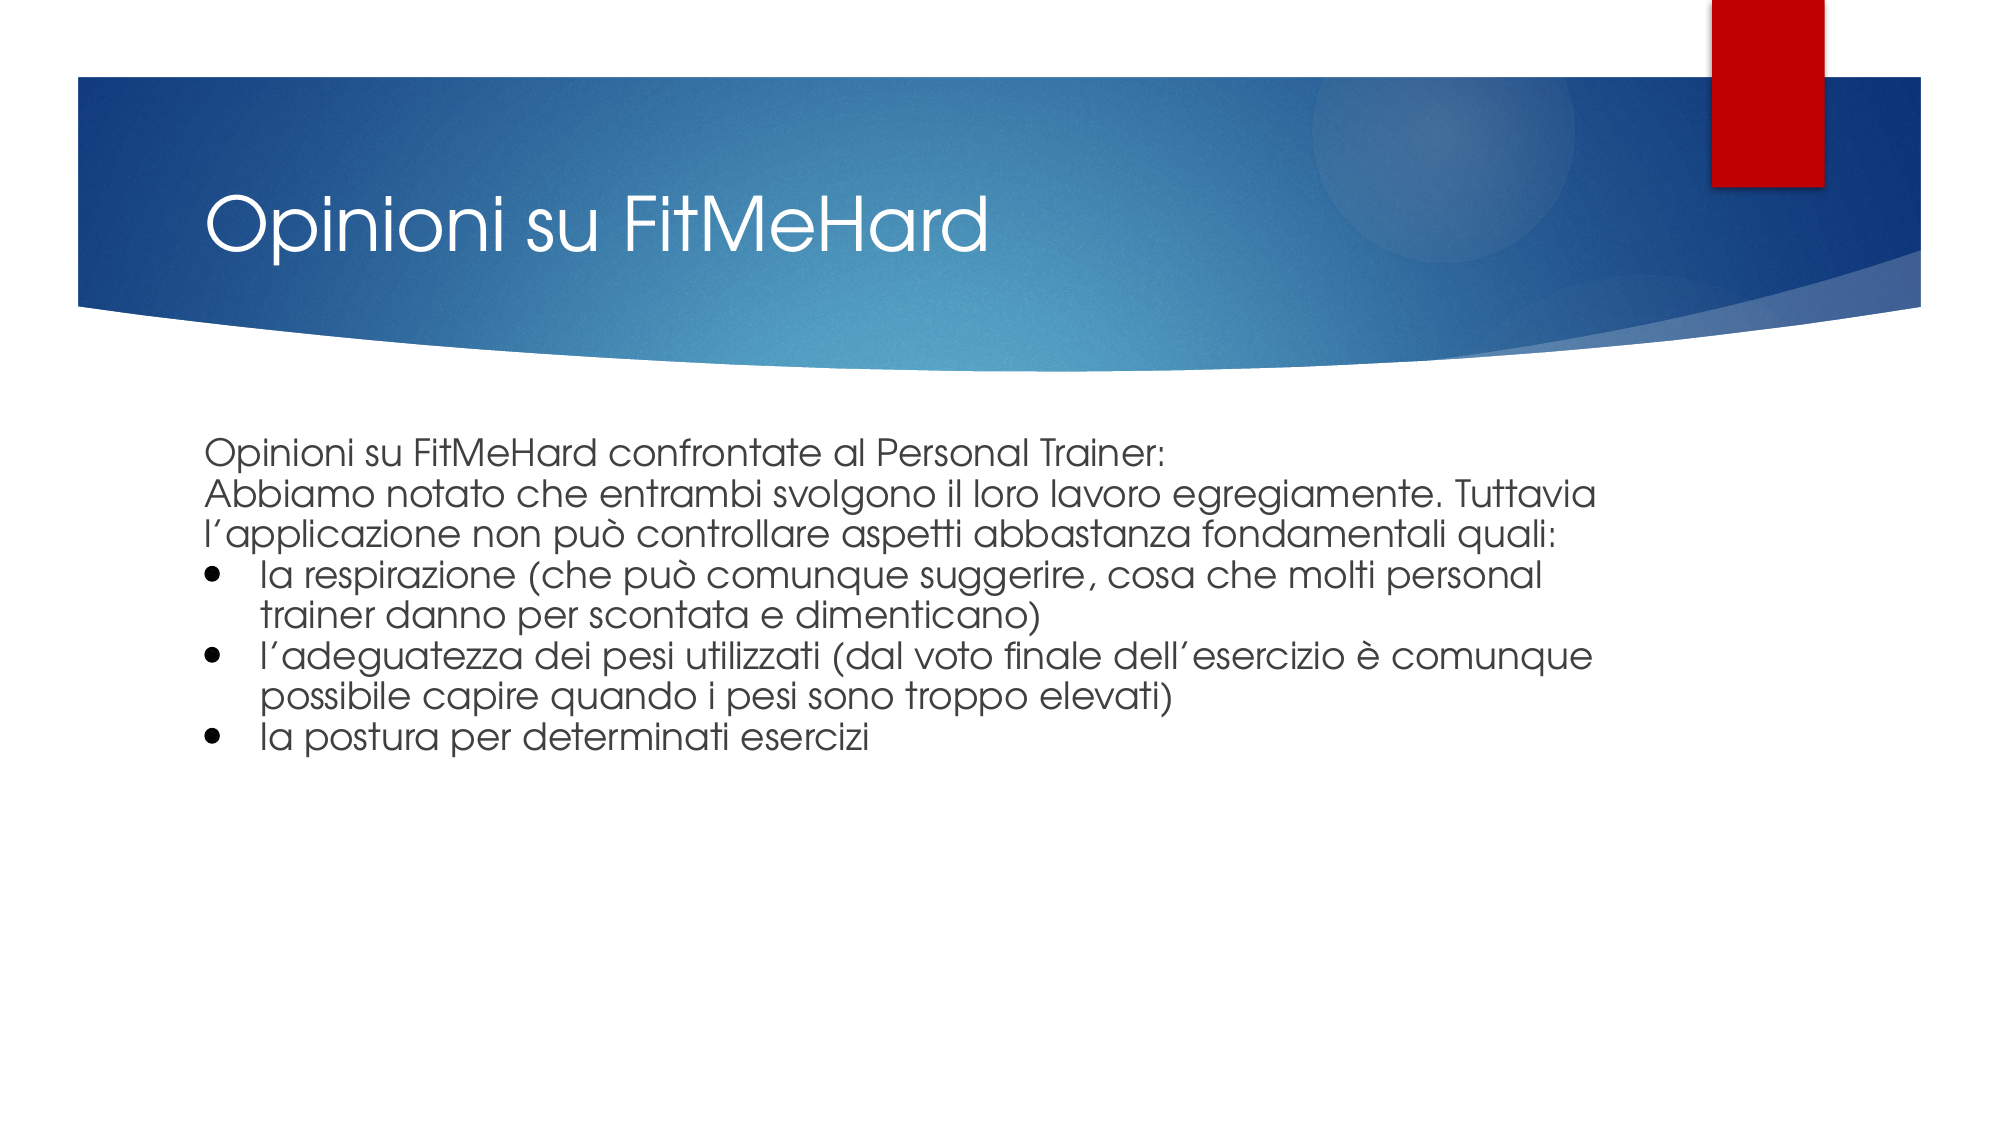

# Opinioni su FitMeHard
Opinioni su FitMeHard confrontate al Personal Trainer:
Abbiamo notato che entrambi svolgono il loro lavoro egregiamente. Tuttavia l’applicazione non può controllare aspetti abbastanza fondamentali quali:
la respirazione (che può comunque suggerire, cosa che molti personal trainer danno per scontata e dimenticano)
l’adeguatezza dei pesi utilizzati (dal voto finale dell’esercizio è comunque possibile capire quando i pesi sono troppo elevati)
la postura per determinati esercizi